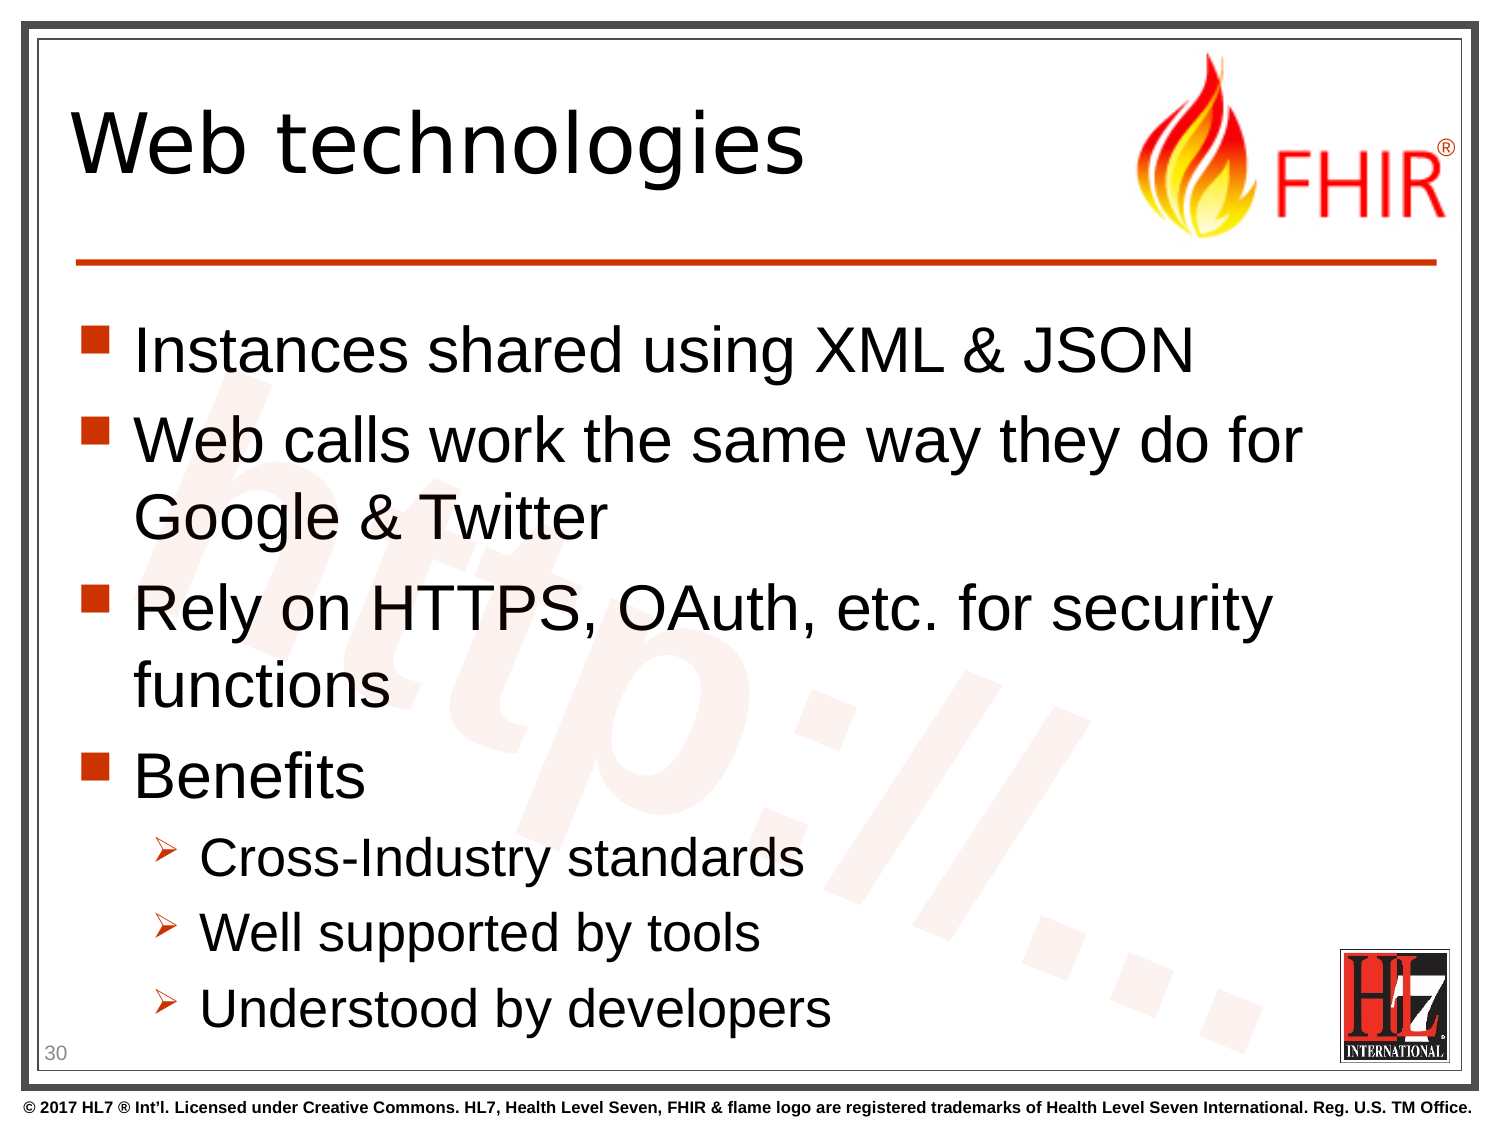

# Web technologies
Instances shared using XML & JSON
Web calls work the same way they do for Google & Twitter
Rely on HTTPS, OAuth, etc. for security functions
Benefits
Cross-Industry standards
Well supported by tools
Understood by developers
http://...
30